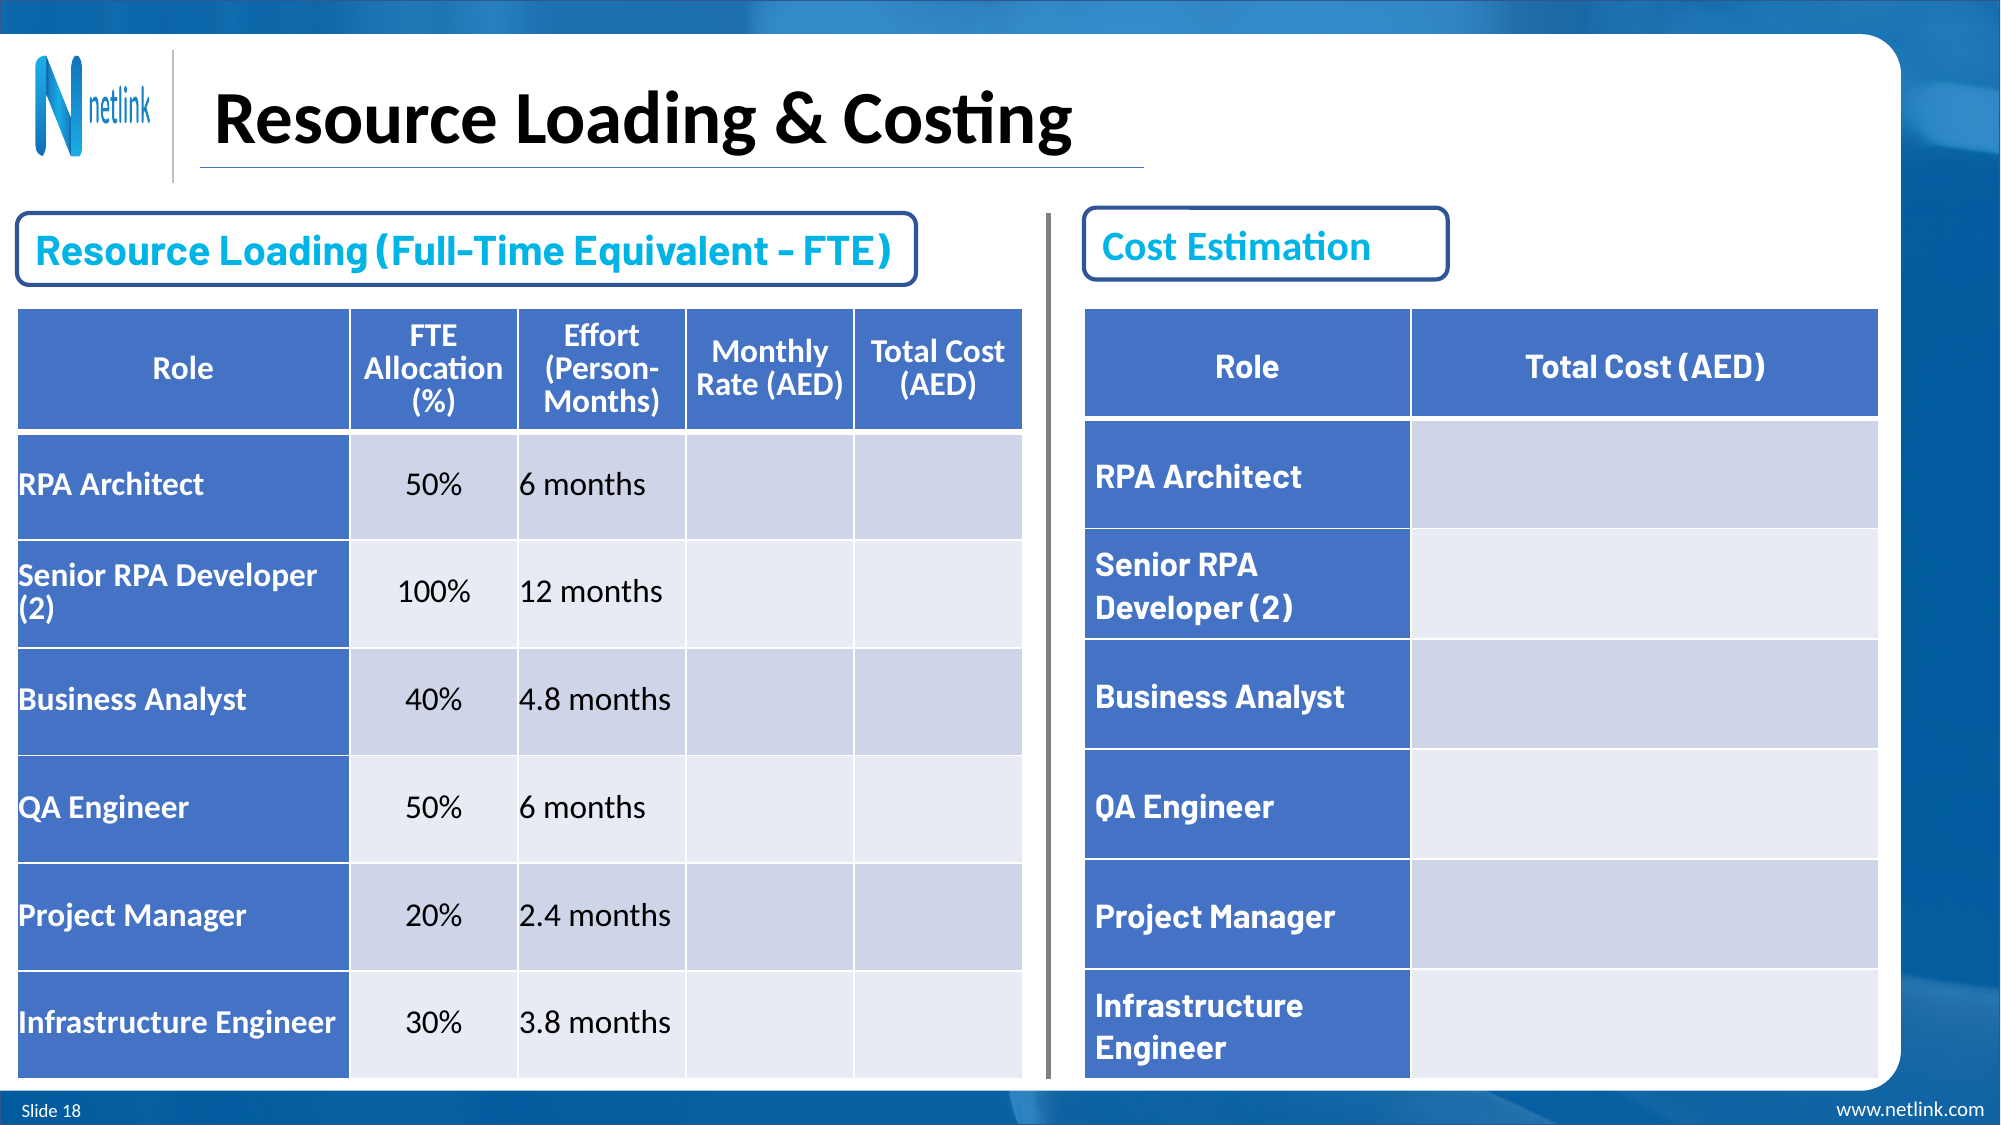

Resource Loading & Costing
Cost Estimation
Resource Loading (Full-Time Equivalent - FTE)
| Role | FTE Allocation (%) | Effort (Person-Months) | Monthly Rate (AED) | Total Cost (AED) |
| --- | --- | --- | --- | --- |
| RPA Architect | 50% | 6 months |  |  |
| Senior RPA Developer (2) | 100% | 12 months |  |  |
| Business Analyst | 40% | 4.8 months |  |  |
| QA Engineer | 50% | 6 months |  |  |
| Project Manager | 20% | 2.4 months |  |  |
| Infrastructure Engineer | 30% | 3.8 months |  |  |
| Role | Total Cost (AED) |
| --- | --- |
| RPA Architect |  |
| Senior RPA Developer (2) |  |
| Business Analyst |  |
| QA Engineer |  |
| Project Manager |  |
| Infrastructure Engineer |  |